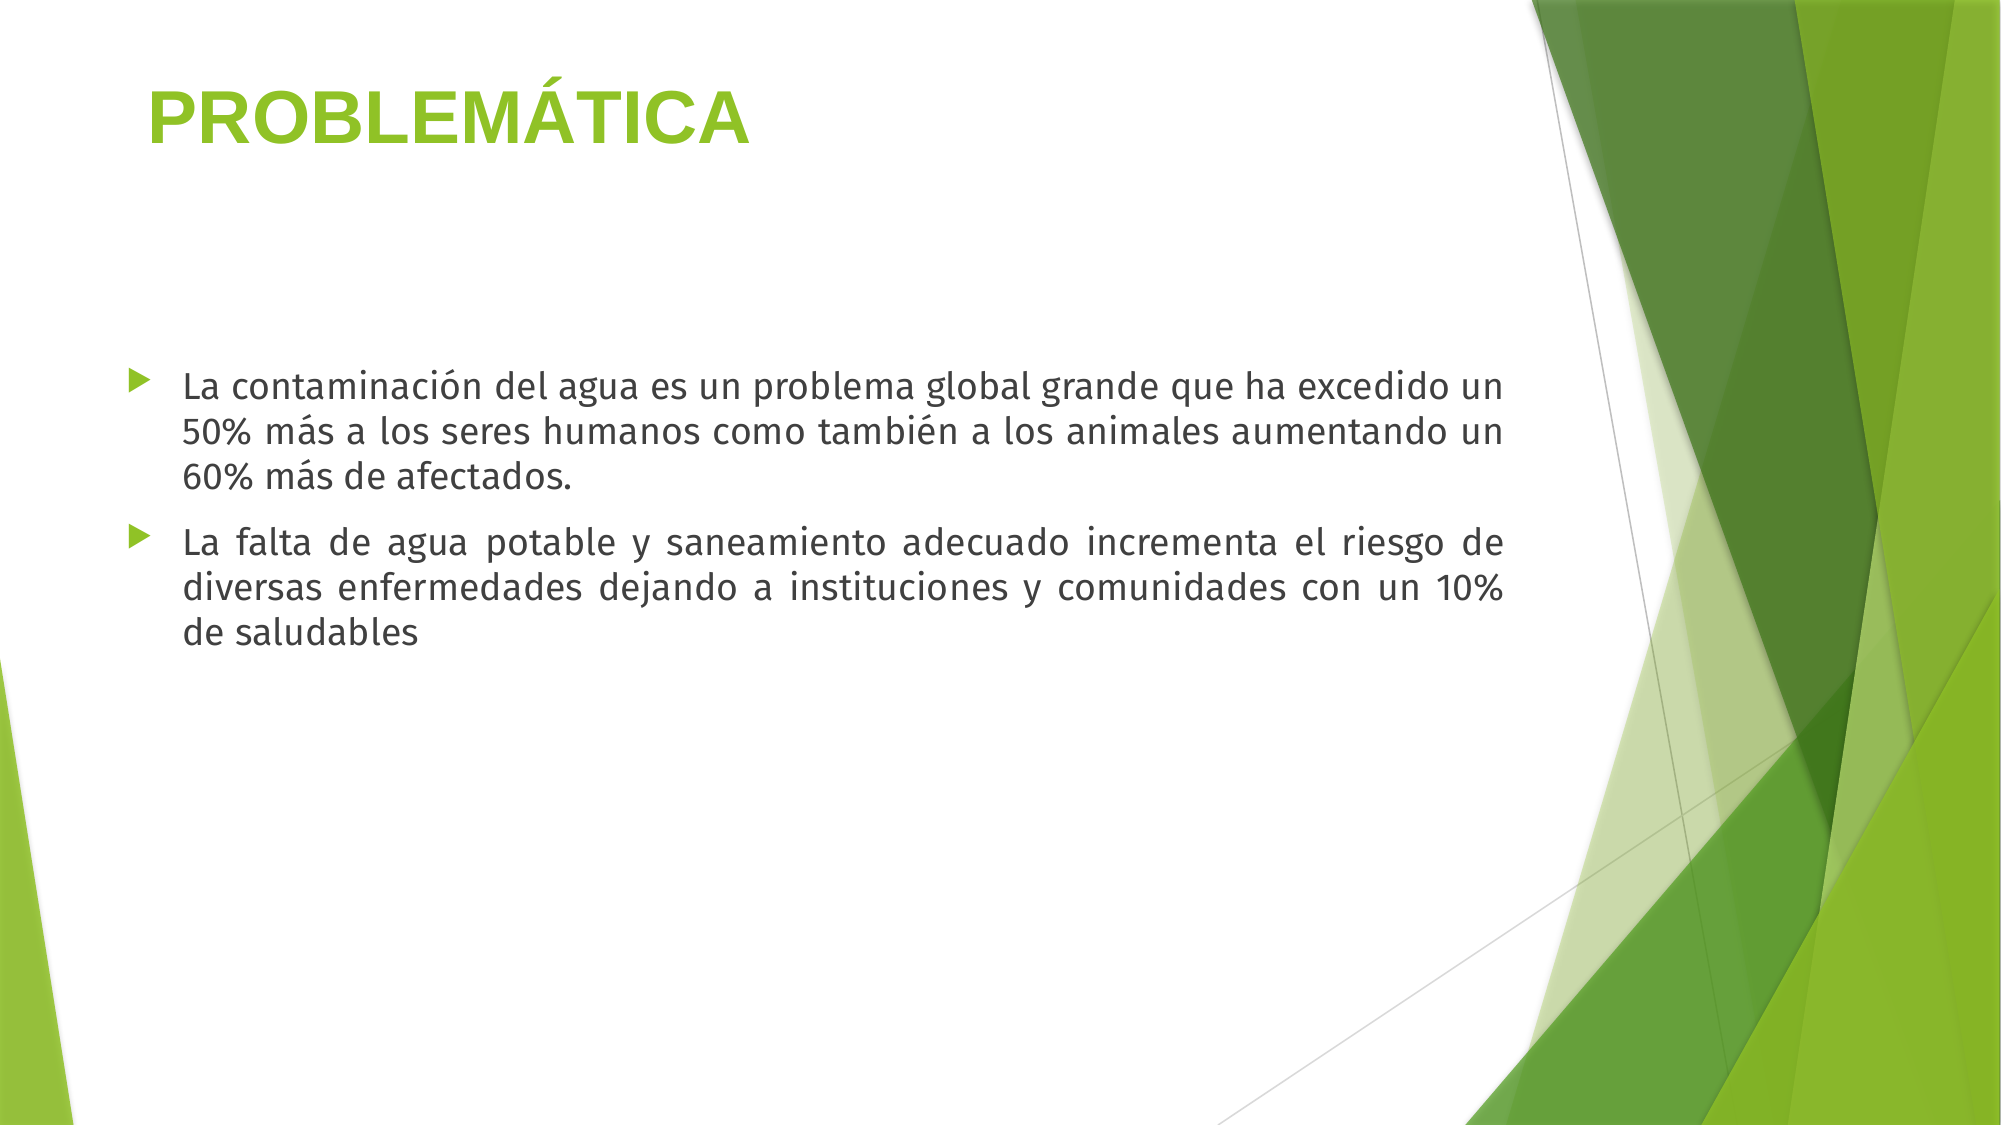

# PROBLEMÁTICA
La contaminación del agua es un problema global grande que ha excedido un 50% más a los seres humanos como también a los animales aumentando un 60% más de afectados.
La falta de agua potable y saneamiento adecuado incrementa el riesgo de diversas enfermedades dejando a instituciones y comunidades con un 10% de saludables